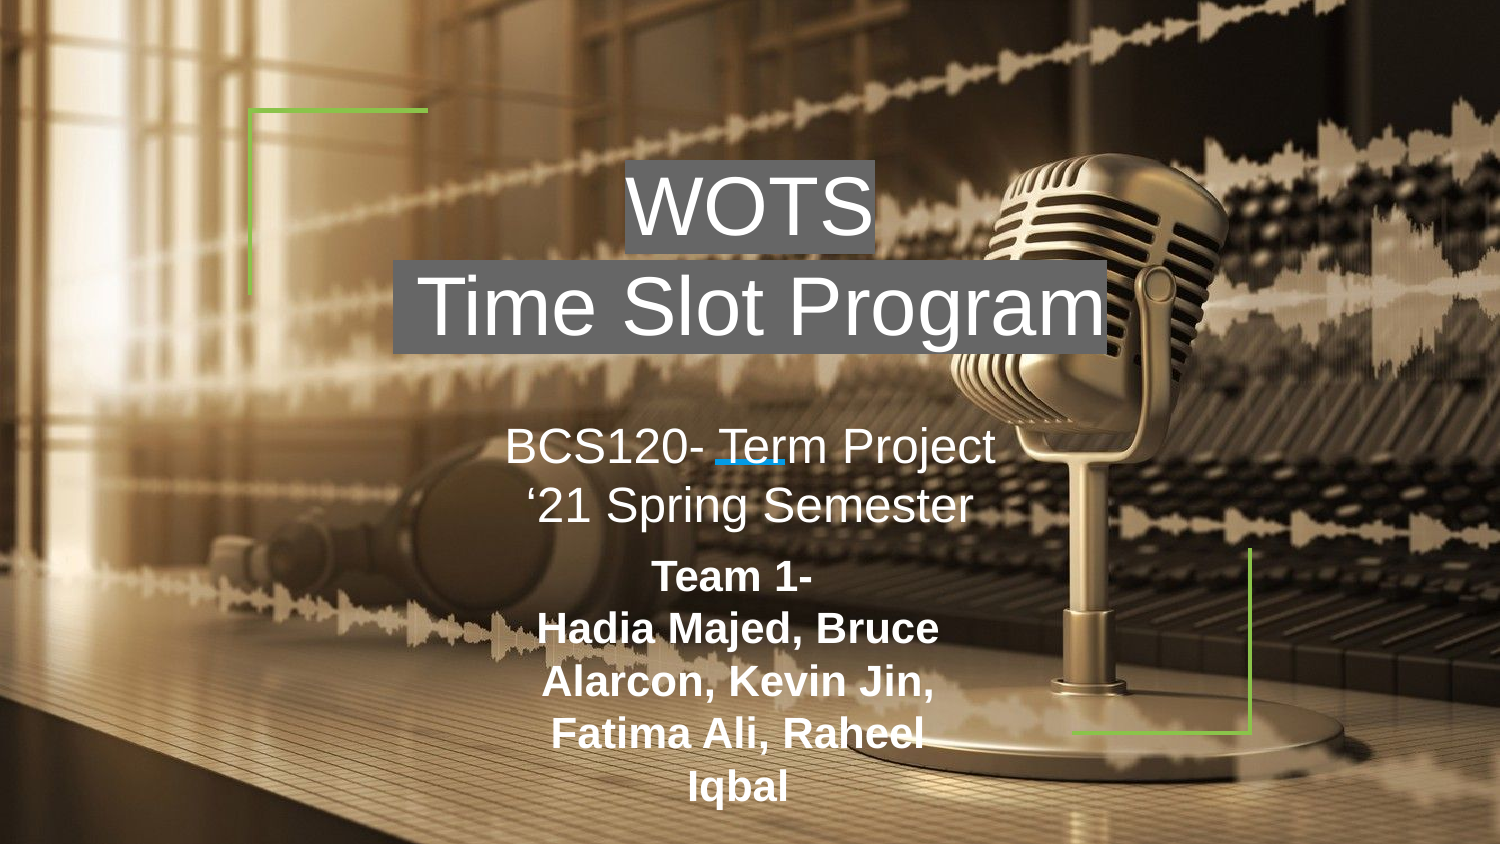

# WOTS
 Time Slot Program
BCS120- Term Project
‘21 Spring Semester
Team 1-
Hadia Majed, Bruce Alarcon, Kevin Jin, Fatima Ali, Raheel Iqbal